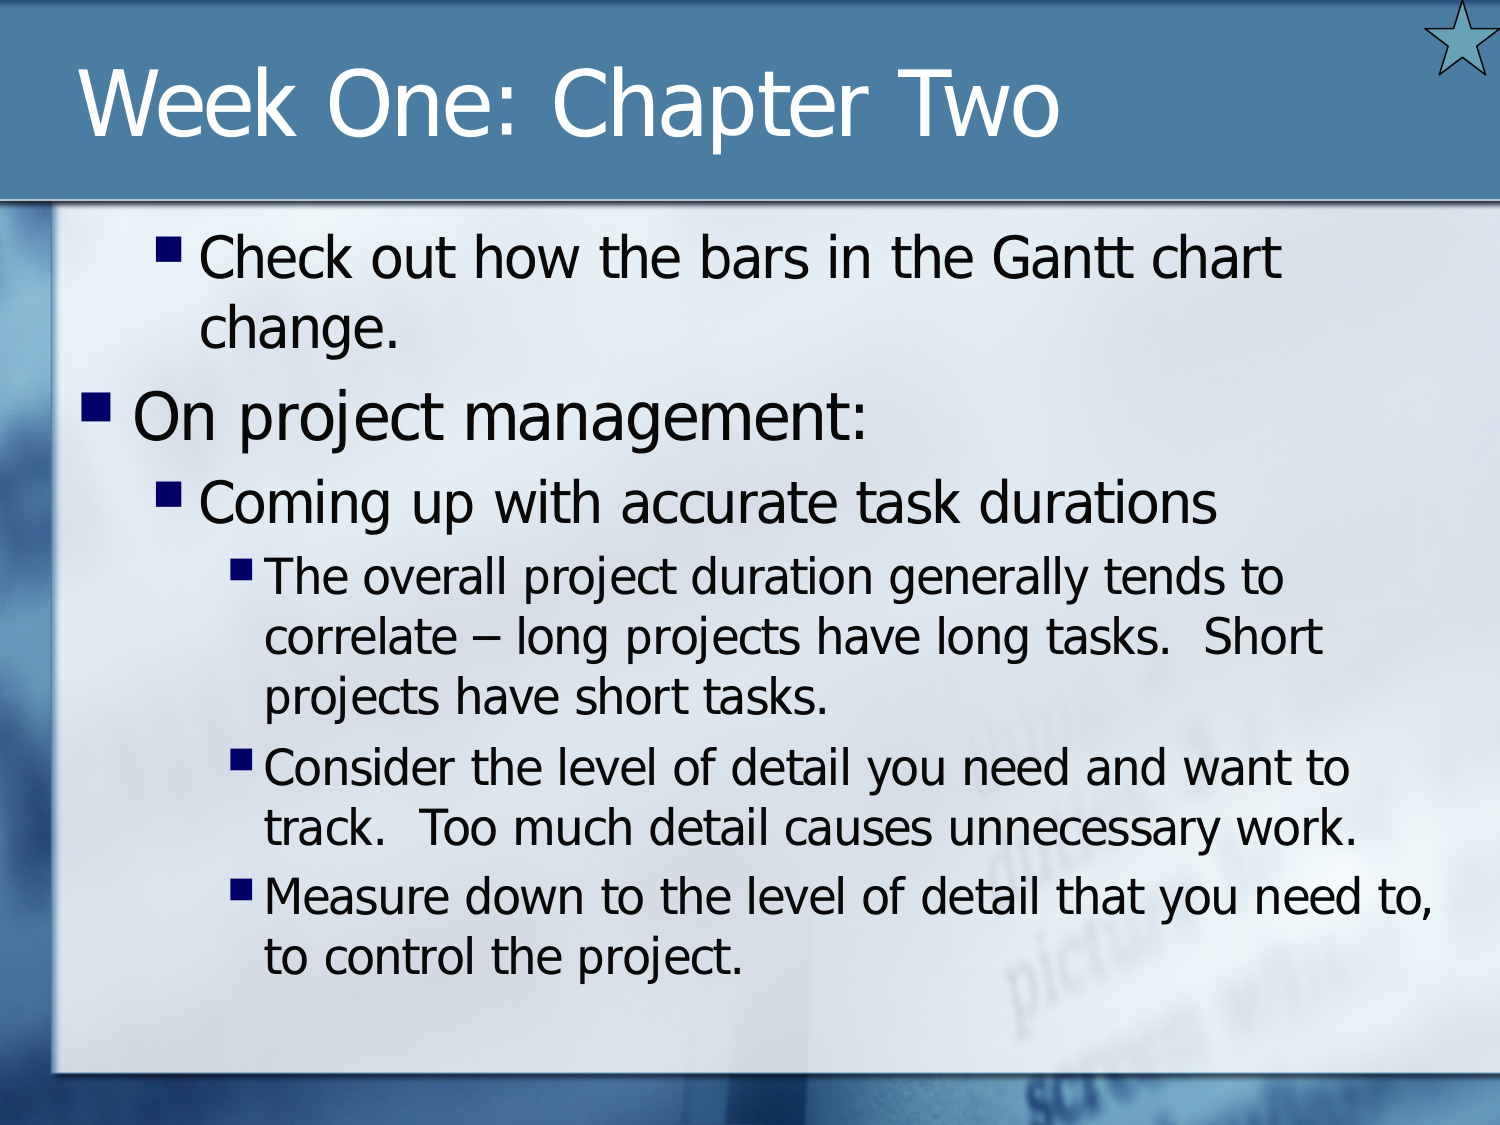

# Week One: Chapter Two
Check out how the bars in the Gantt chart change.
On project management:
Coming up with accurate task durations
The overall project duration generally tends to correlate – long projects have long tasks.  Short projects have short tasks.
Consider the level of detail you need and want to track.  Too much detail causes unnecessary work.
Measure down to the level of detail that you need to, to control the project.